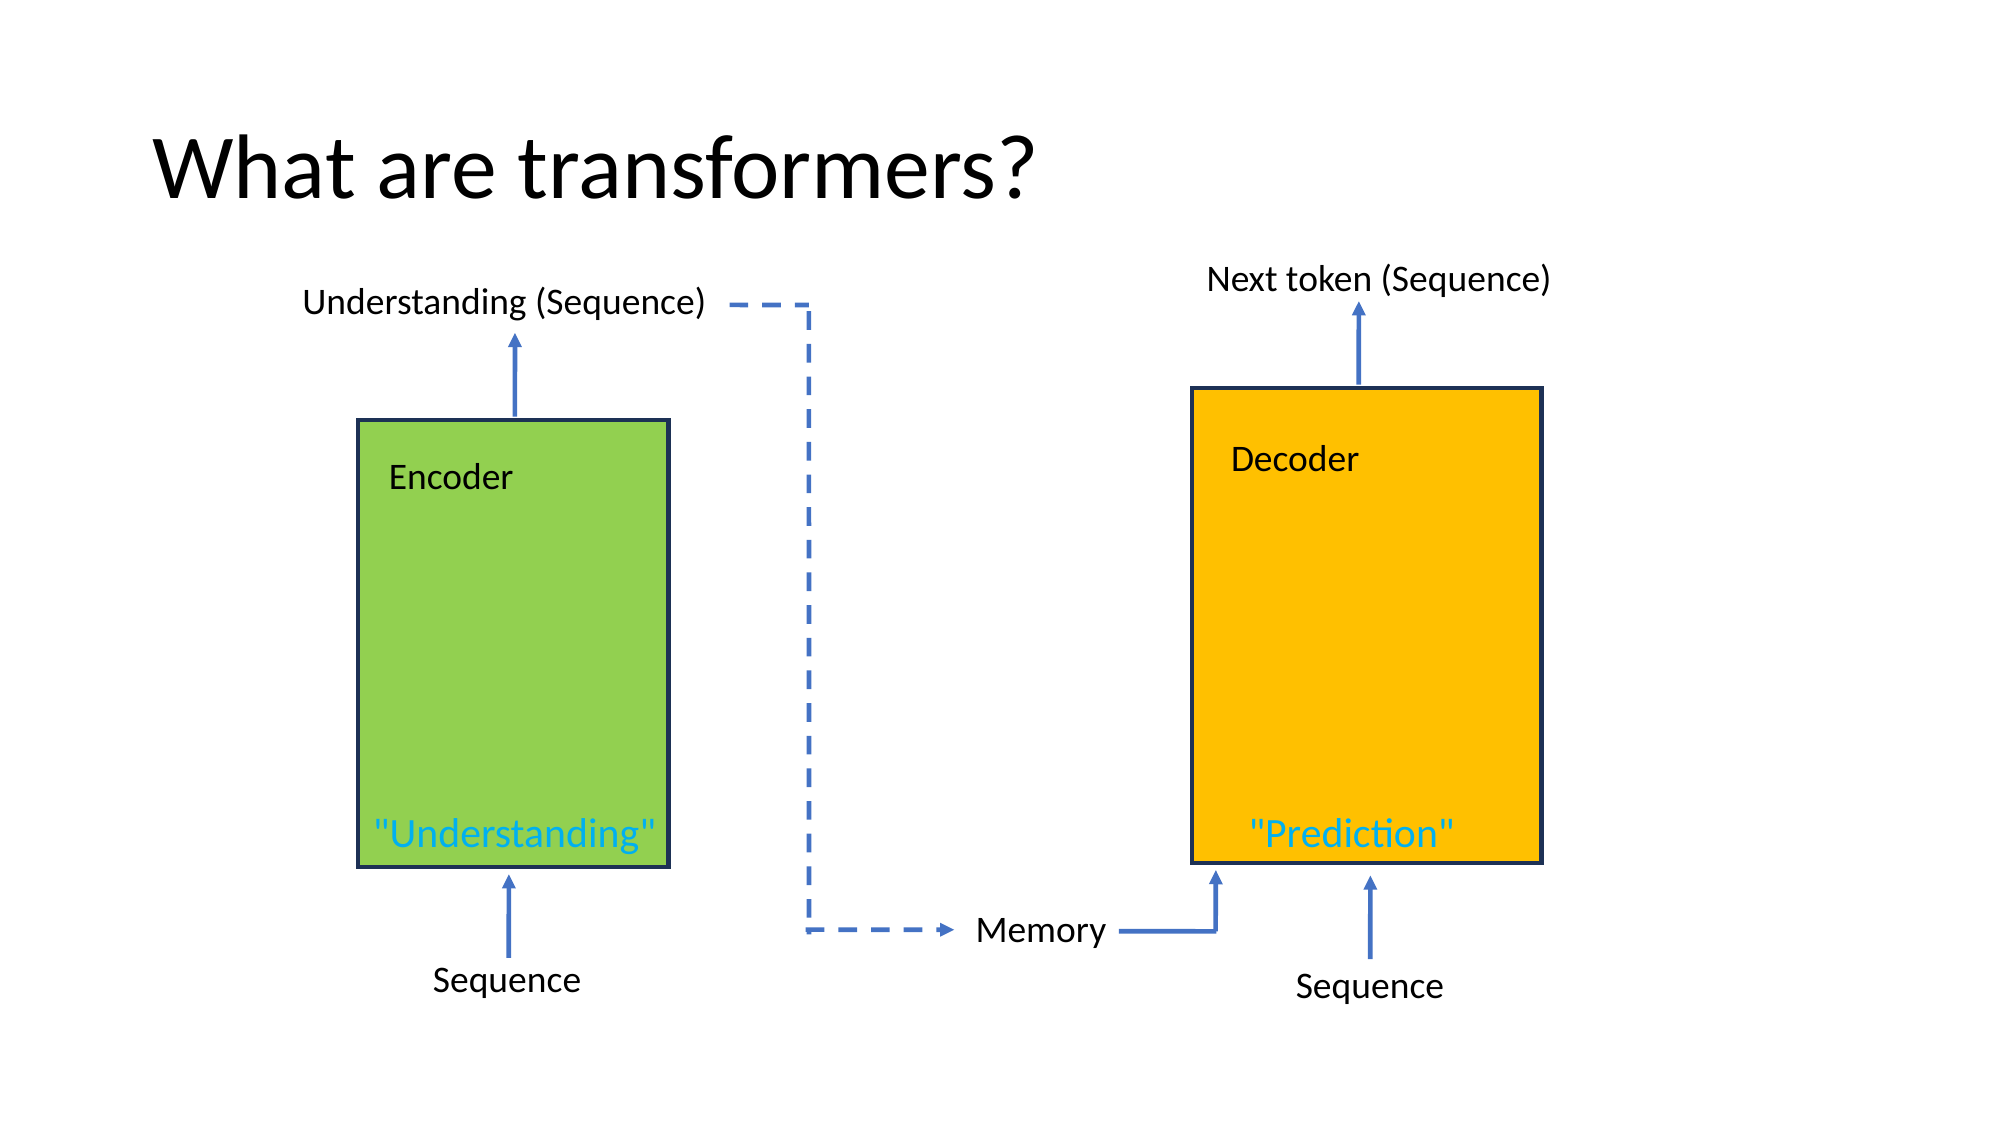

# What are transformers?
Next token (Sequence)
Understanding (Sequence)

Decoder
Encoder
"Understanding"
"Prediction"

Memory

Sequence
Sequence